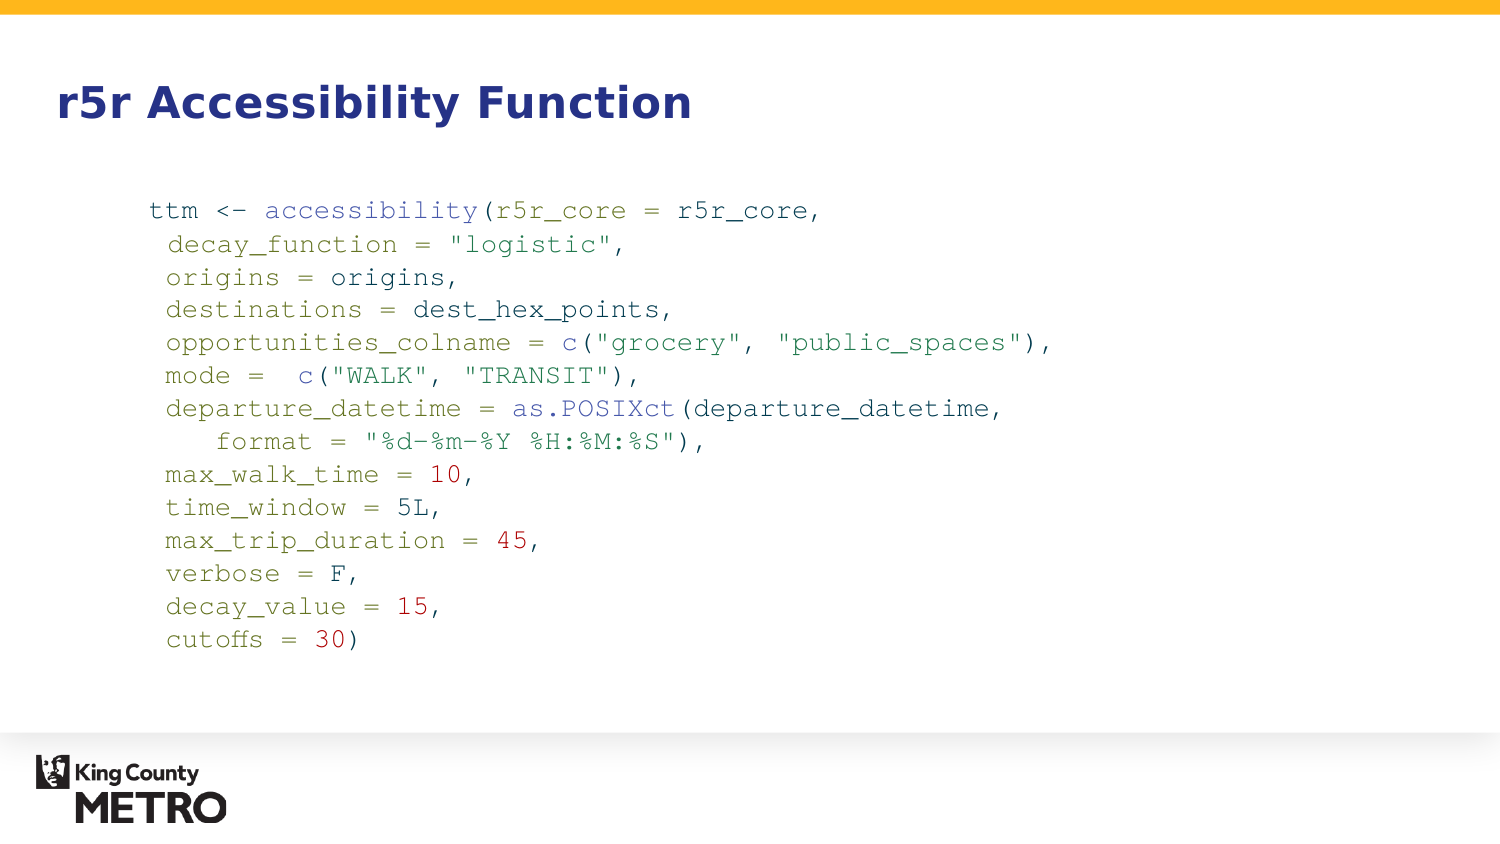

# r5r Accessibility Function
 ttm <- accessibility(r5r_core = r5r_core,
    decay_function = "logistic",
  origins = origins,
  destinations = dest_hex_points,
  opportunities_colname = c("grocery", "public_spaces"),
  mode =  c("WALK", "TRANSIT"),
  departure_datetime = as.POSIXct(departure_datetime,                    			     format = "%d-%m-%Y %H:%M:%S"),
  max_walk_time = 10,
  time_window = 5L,
  max_trip_duration = 45,
  verbose = F,
  decay_value = 15,
  cutoffs = 30)